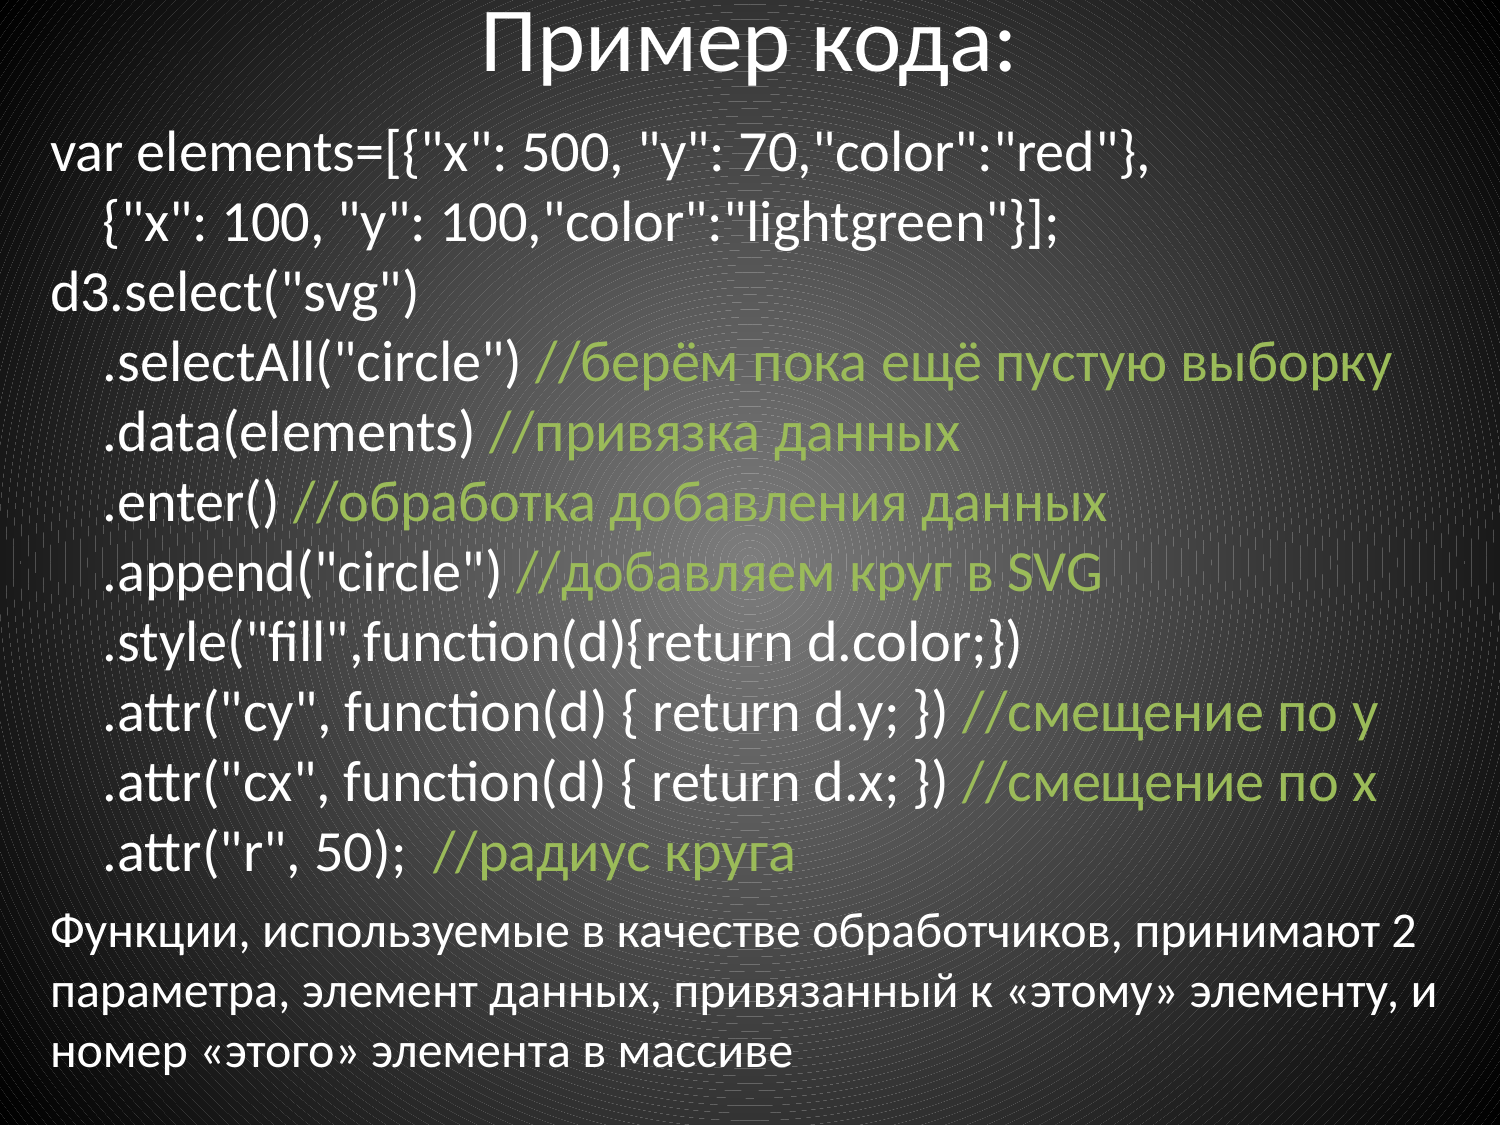

# Пример кода:
var elements=[{"x": 500, "y": 70,"color":"red"},
    {"x": 100, "y": 100,"color":"lightgreen"}];
d3.select("svg")
    .selectAll("circle") //берём пока ещё пустую выборку
    .data(elements) //привязка данных
    .enter() //обработка добавления данных
    .append("circle") //добавляем круг в SVG
    .style("fill",function(d){return d.color;})
    .attr("cy", function(d) { return d.y; }) //смещение по y
    .attr("cx", function(d) { return d.x; }) //смещение по x
    .attr("r", 50);  //радиус круга
Функции, используемые в качестве обработчиков, принимают 2 параметра, элемент данных, привязанный к «этому» элементу, и номер «этого» элемента в массиве